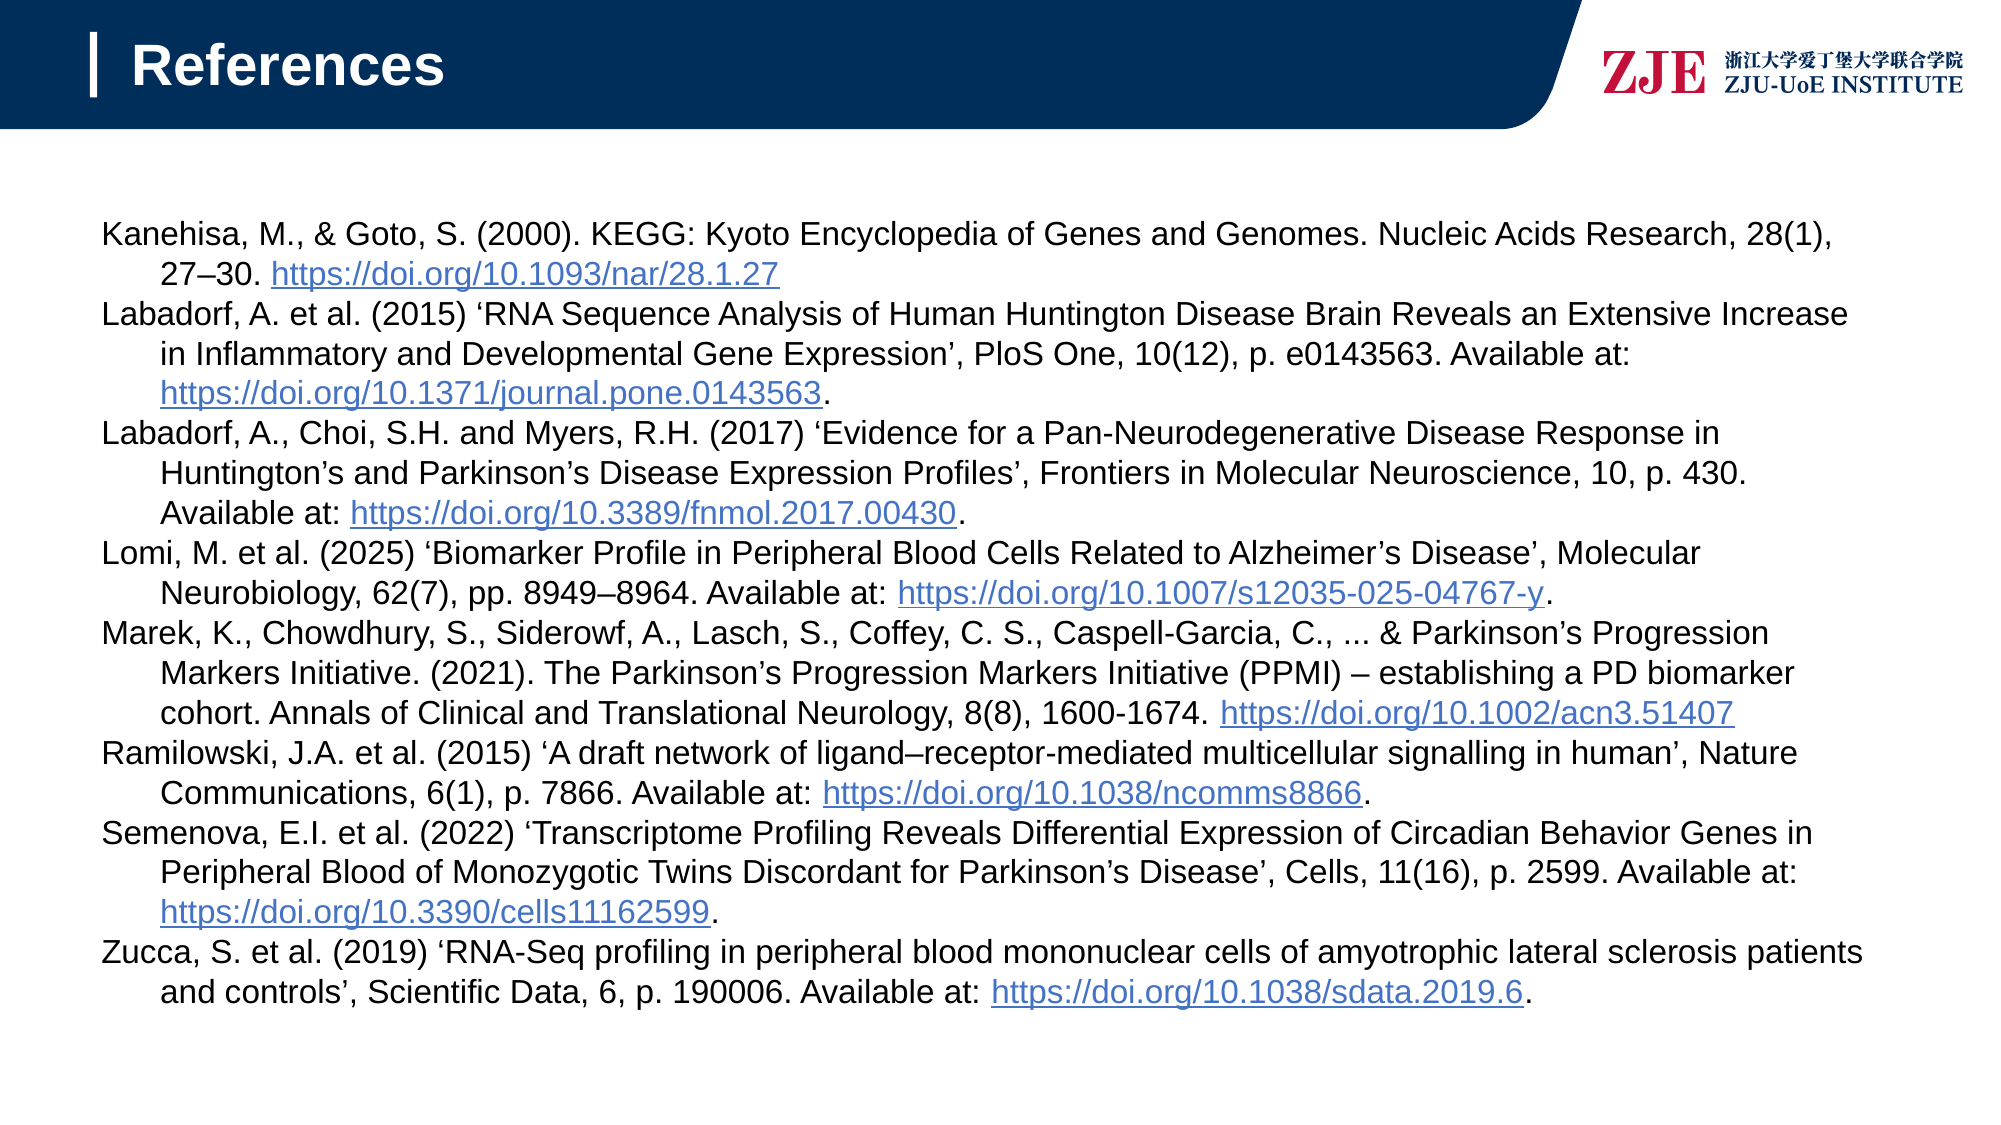

References
Kanehisa, M., & Goto, S. (2000). KEGG: Kyoto Encyclopedia of Genes and Genomes. Nucleic Acids Research, 28(1), 27–30. https://doi.org/10.1093/nar/28.1.27
Labadorf, A. et al. (2015) ‘RNA Sequence Analysis of Human Huntington Disease Brain Reveals an Extensive Increase in Inflammatory and Developmental Gene Expression’, PloS One, 10(12), p. e0143563. Available at: https://doi.org/10.1371/journal.pone.0143563.
Labadorf, A., Choi, S.H. and Myers, R.H. (2017) ‘Evidence for a Pan-Neurodegenerative Disease Response in Huntington’s and Parkinson’s Disease Expression Profiles’, Frontiers in Molecular Neuroscience, 10, p. 430. Available at: https://doi.org/10.3389/fnmol.2017.00430.
Lomi, M. et al. (2025) ‘Biomarker Profile in Peripheral Blood Cells Related to Alzheimer’s Disease’, Molecular Neurobiology, 62(7), pp. 8949–8964. Available at: https://doi.org/10.1007/s12035-025-04767-y.
Marek, K., Chowdhury, S., Siderowf, A., Lasch, S., Coffey, C. S., Caspell-Garcia, C., ... & Parkinson’s Progression Markers Initiative. (2021). The Parkinson’s Progression Markers Initiative (PPMI) – establishing a PD biomarker cohort. Annals of Clinical and Translational Neurology, 8(8), 1600-1674. https://doi.org/10.1002/acn3.51407
Ramilowski, J.A. et al. (2015) ‘A draft network of ligand–receptor-mediated multicellular signalling in human’, Nature Communications, 6(1), p. 7866. Available at: https://doi.org/10.1038/ncomms8866.
Semenova, E.I. et al. (2022) ‘Transcriptome Profiling Reveals Differential Expression of Circadian Behavior Genes in Peripheral Blood of Monozygotic Twins Discordant for Parkinson’s Disease’, Cells, 11(16), p. 2599. Available at: https://doi.org/10.3390/cells11162599.
Zucca, S. et al. (2019) ‘RNA-Seq profiling in peripheral blood mononuclear cells of amyotrophic lateral sclerosis patients and controls’, Scientific Data, 6, p. 190006. Available at: https://doi.org/10.1038/sdata.2019.6.